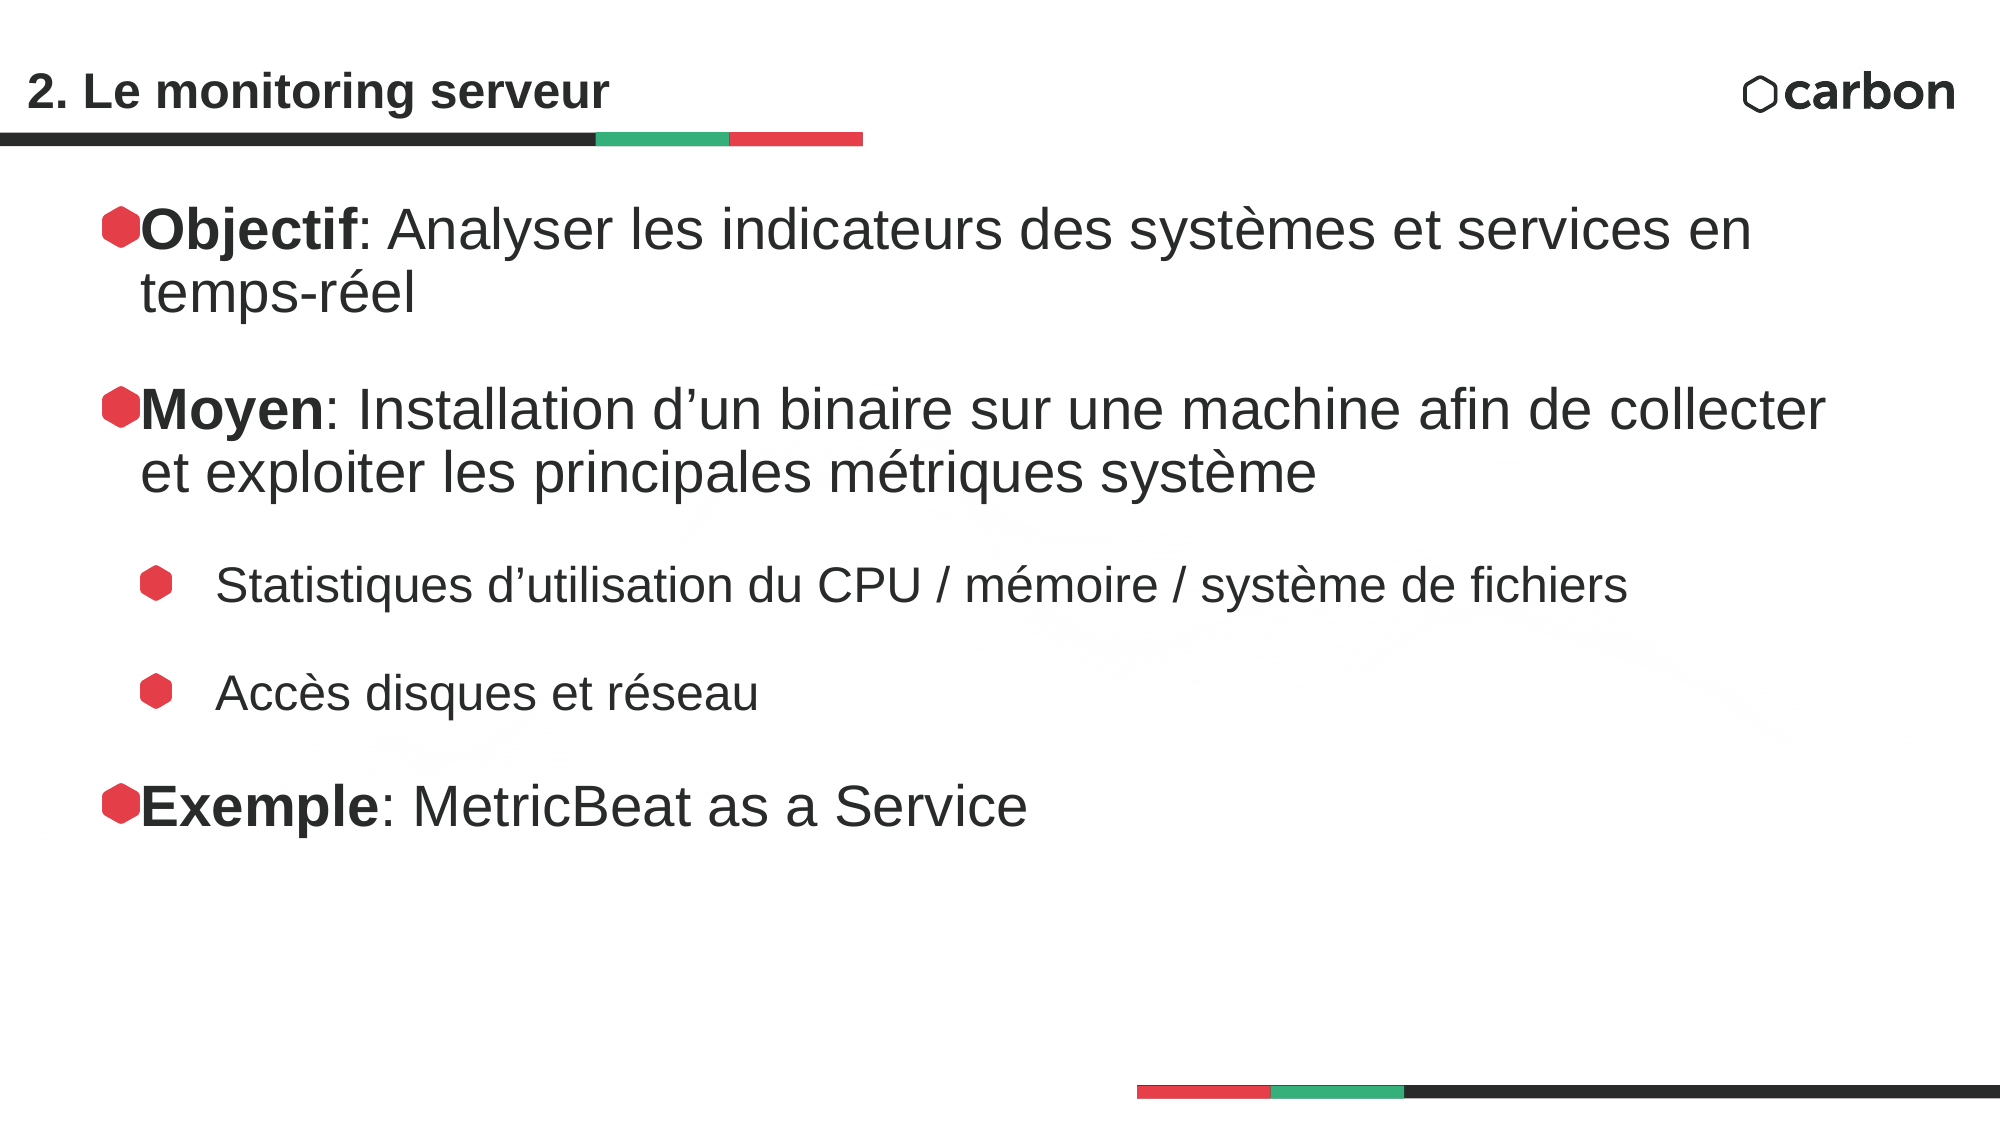

# 2. Le monitoring serveur
Objectif: Analyser les indicateurs des systèmes et services en temps-réel
Moyen: Installation d’un binaire sur une machine afin de collecter et exploiter les principales métriques système
Statistiques d’utilisation du CPU / mémoire / système de fichiers
Accès disques et réseau
Exemple: MetricBeat as a Service